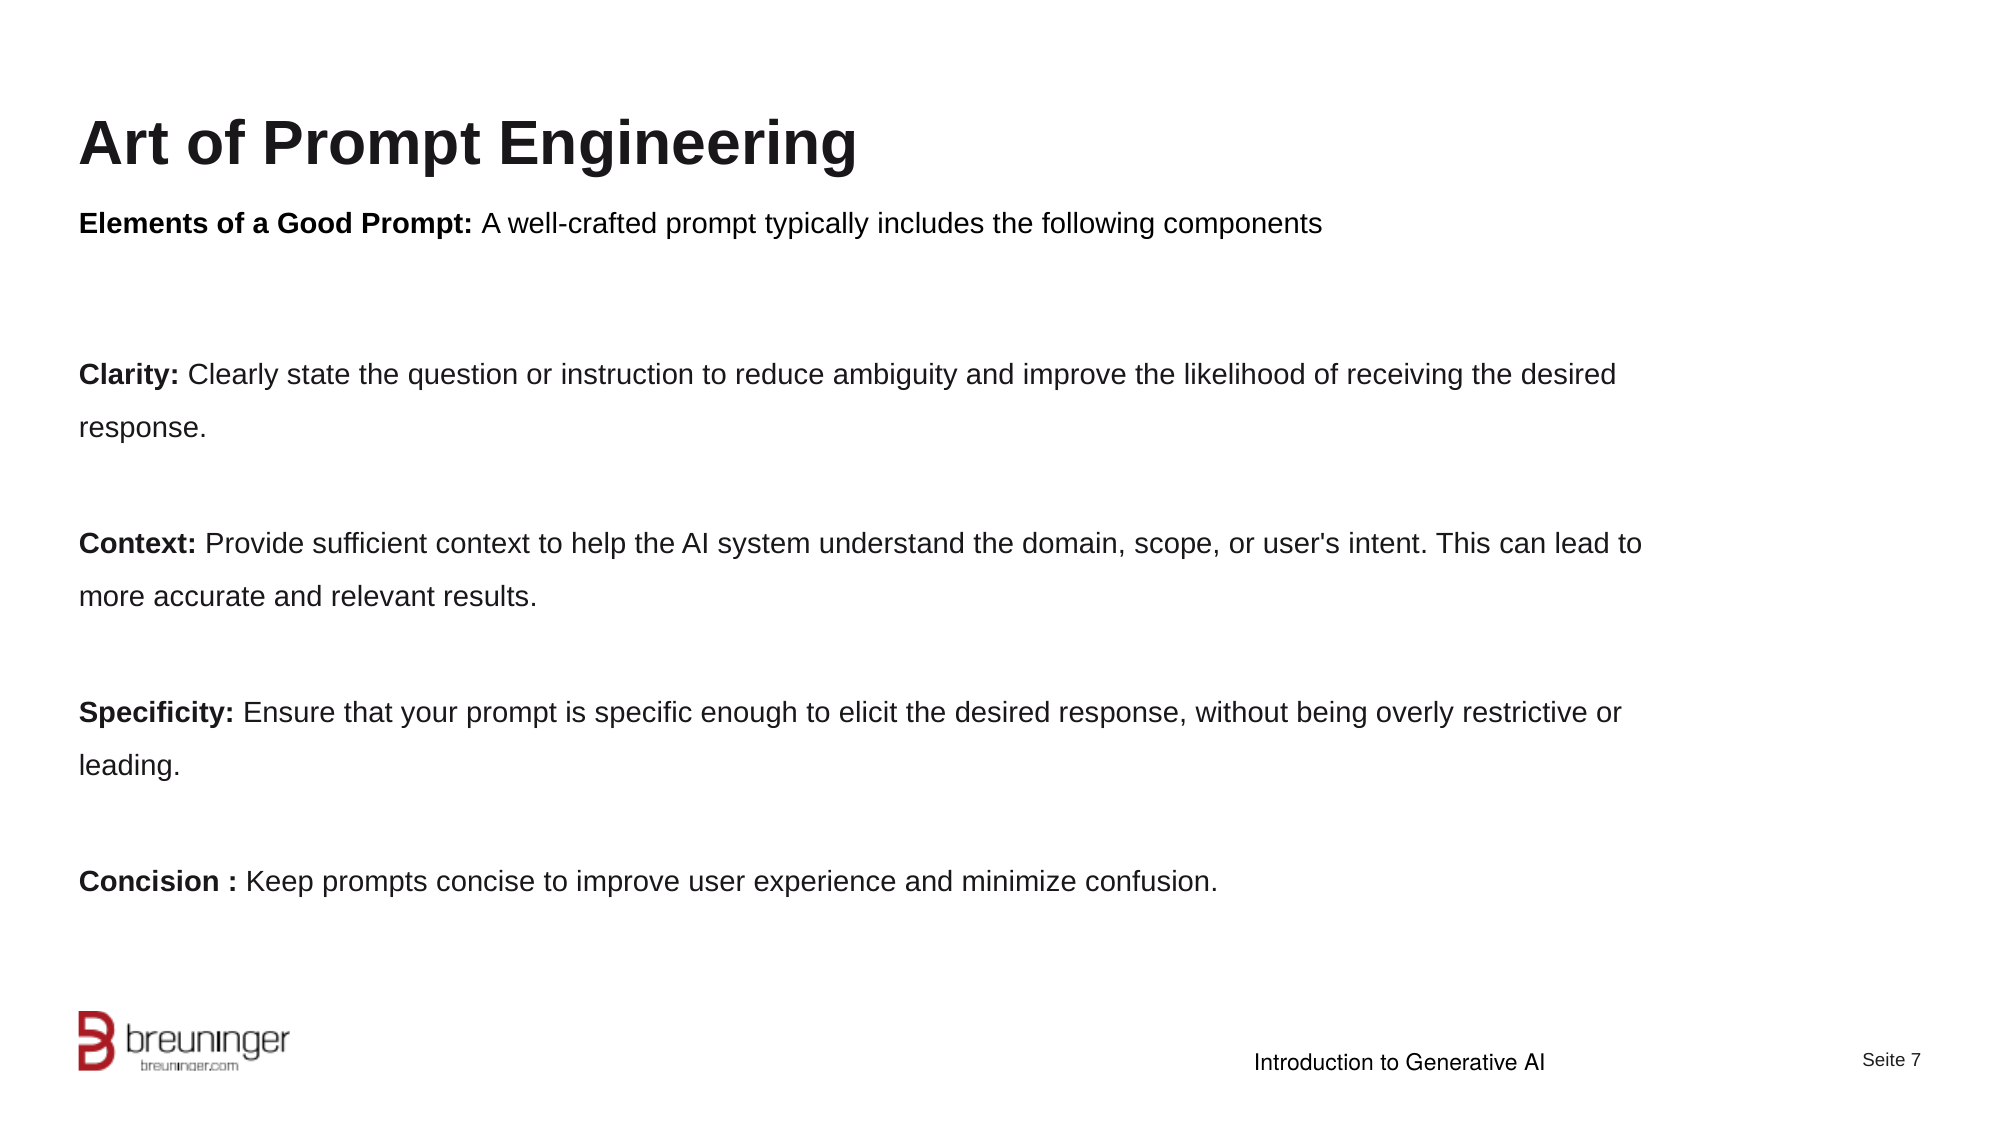

# Art of Prompt Engineering
Elements of a Good Prompt: A well-crafted prompt typically includes the following components

Clarity: Clearly state the question or instruction to reduce ambiguity and improve the likelihood of receiving the desired response.

Context: Provide sufficient context to help the AI system understand the domain, scope, or user's intent. This can lead to more accurate and relevant results.

Specificity: Ensure that your prompt is specific enough to elicit the desired response, without being overly restrictive or leading.

Concision : Keep prompts concise to improve user experience and minimize confusion.